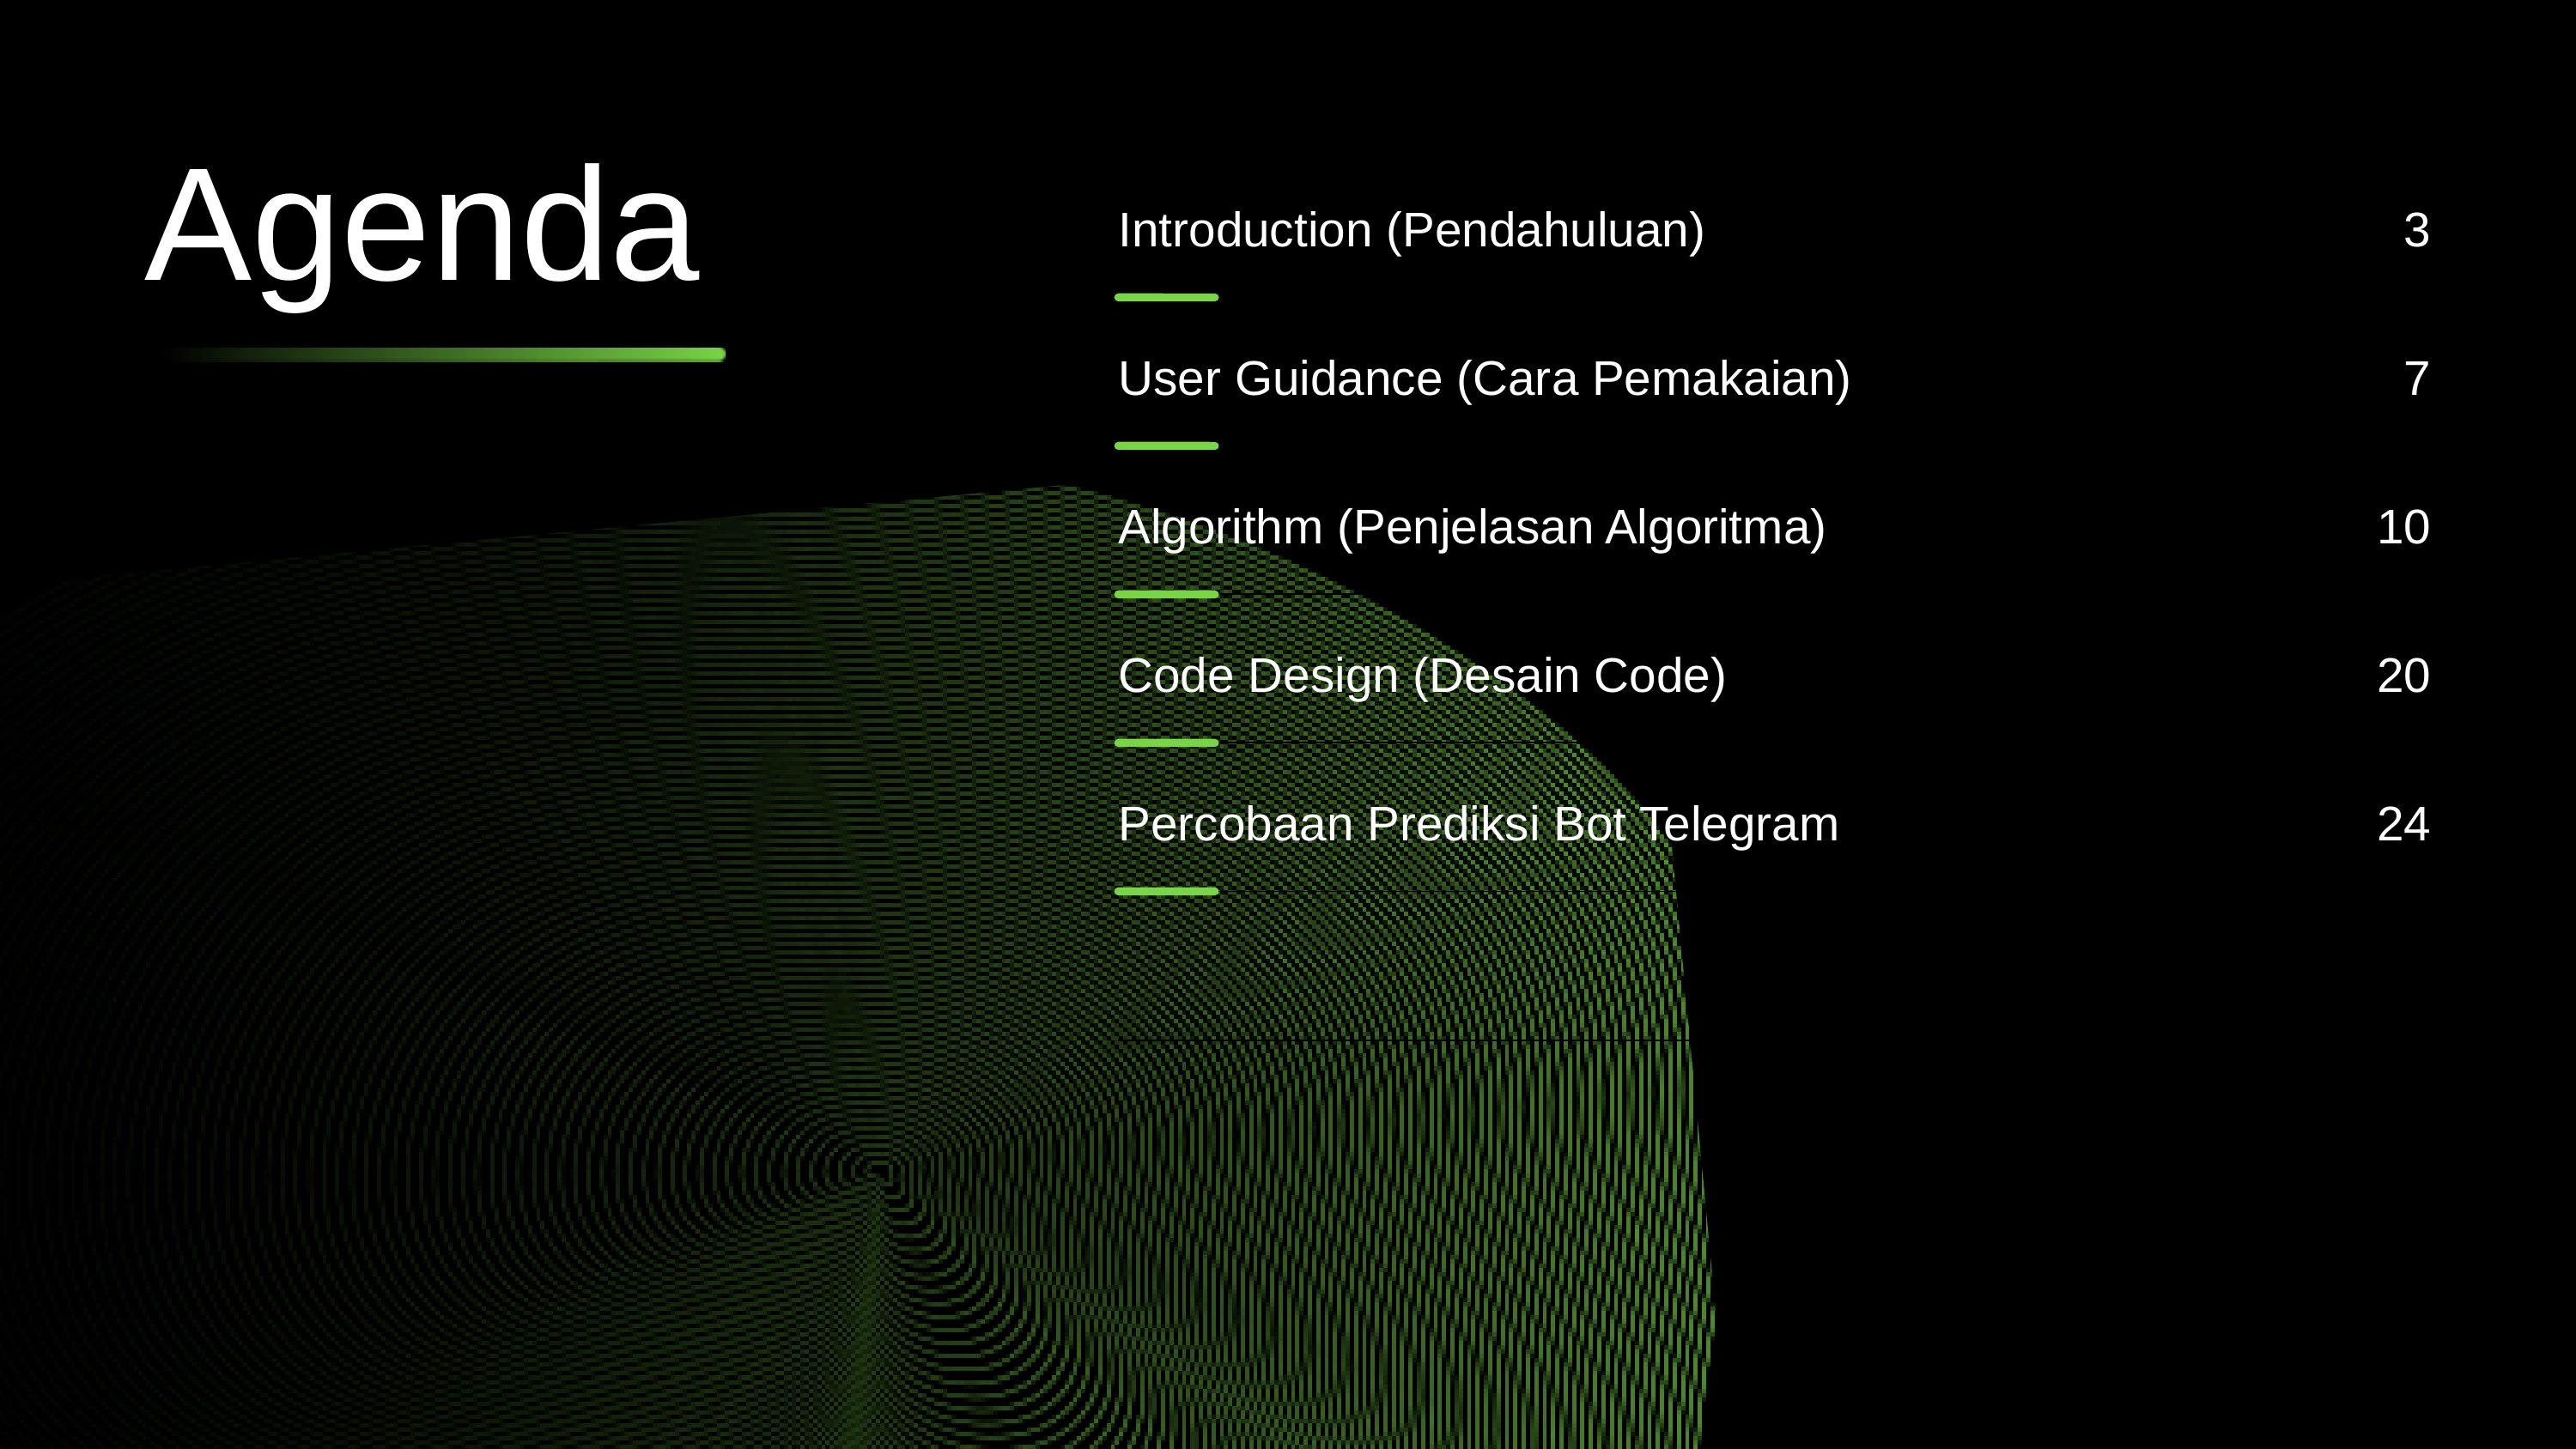

Agenda

| Introduction (Pendahuluan) | 3 |
| --- | --- |
| User Guidance (Cara Pemakaian) | 7 |
| Algorithm (Penjelasan Algoritma) | 10 |
| Code Design (Desain Code) | 20 |
| Percobaan Prediksi Bot Telegram | 24 |
|  |  |